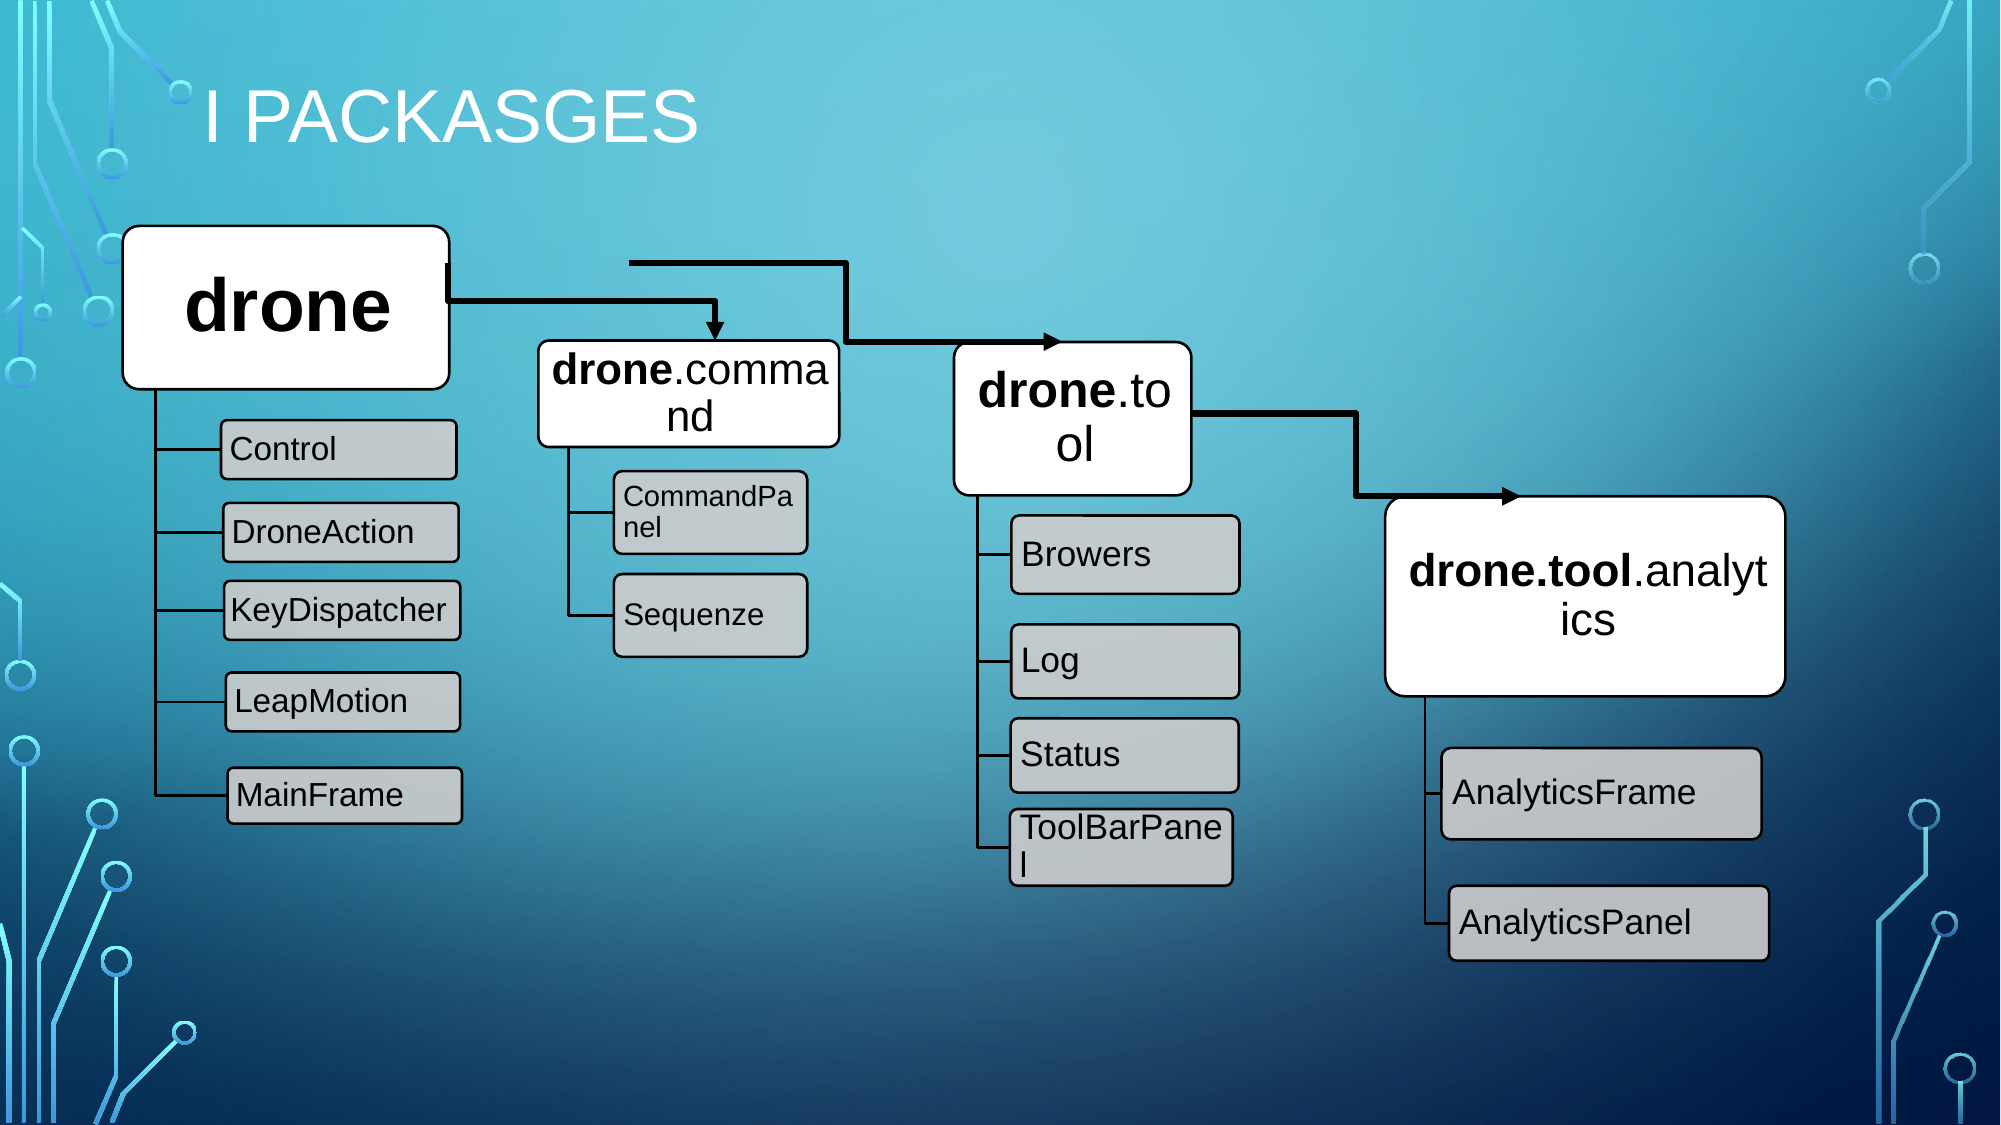

# I packasges
drone
Control
DroneAction
KeyDispatcher
LeapMotion
MainFrame
drone.command
CommandPanel
Sequenze
drone.tool
Browers
Log
Status
ToolBarPanel
drone.tool.analytics
AnalyticsFrame
AnalyticsPanel